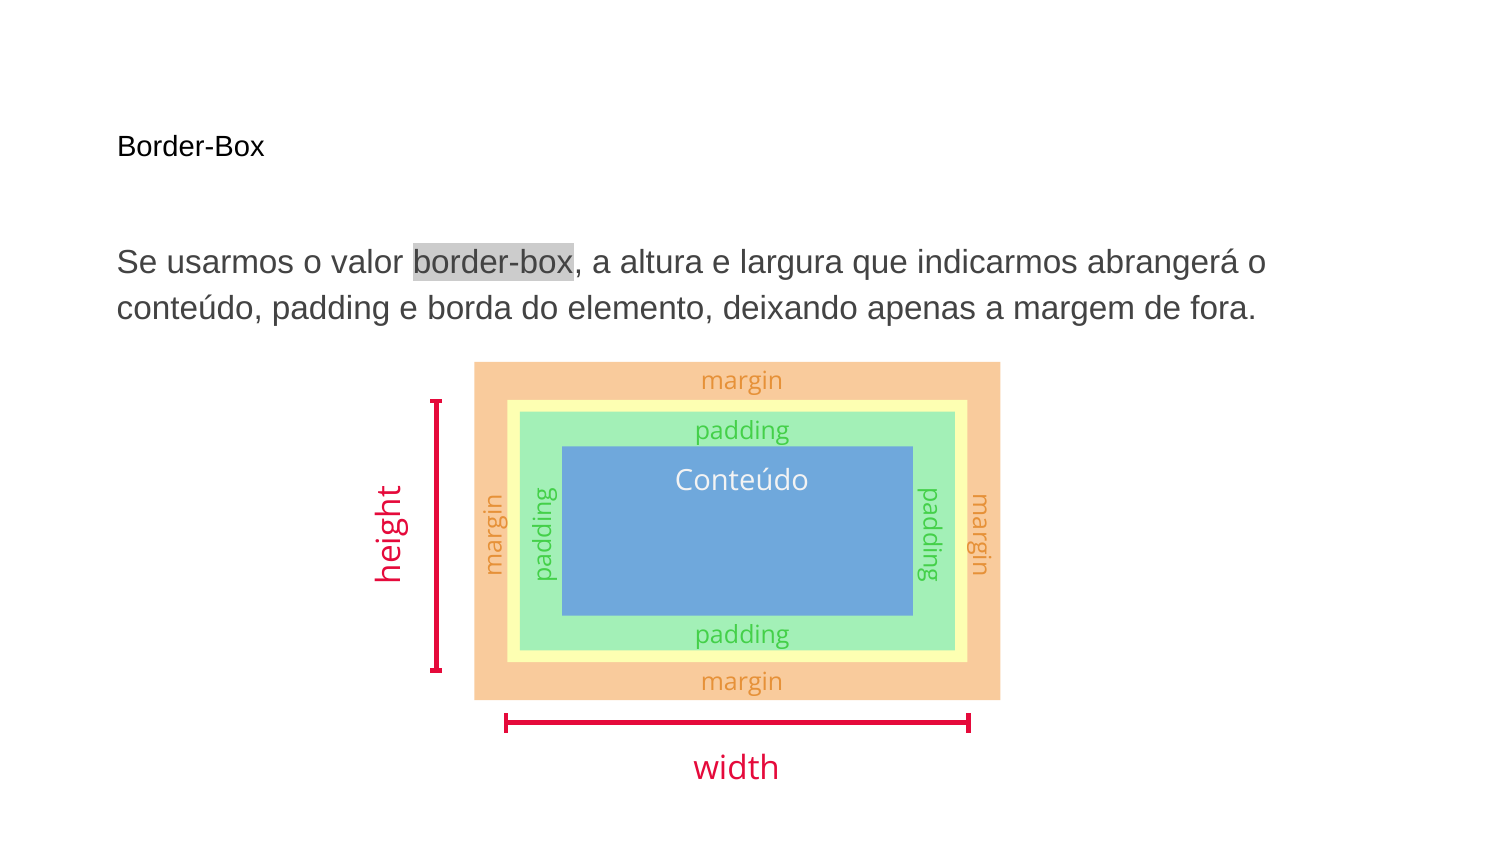

# Border-Box
Se usarmos o valor border-box, a altura e largura que indicarmos abrangerá o conteúdo, padding e borda do elemento, deixando apenas a margem de fora.

margin

padding

Conteúdo
height
padding
padding
margin
margin
padding
margin
width